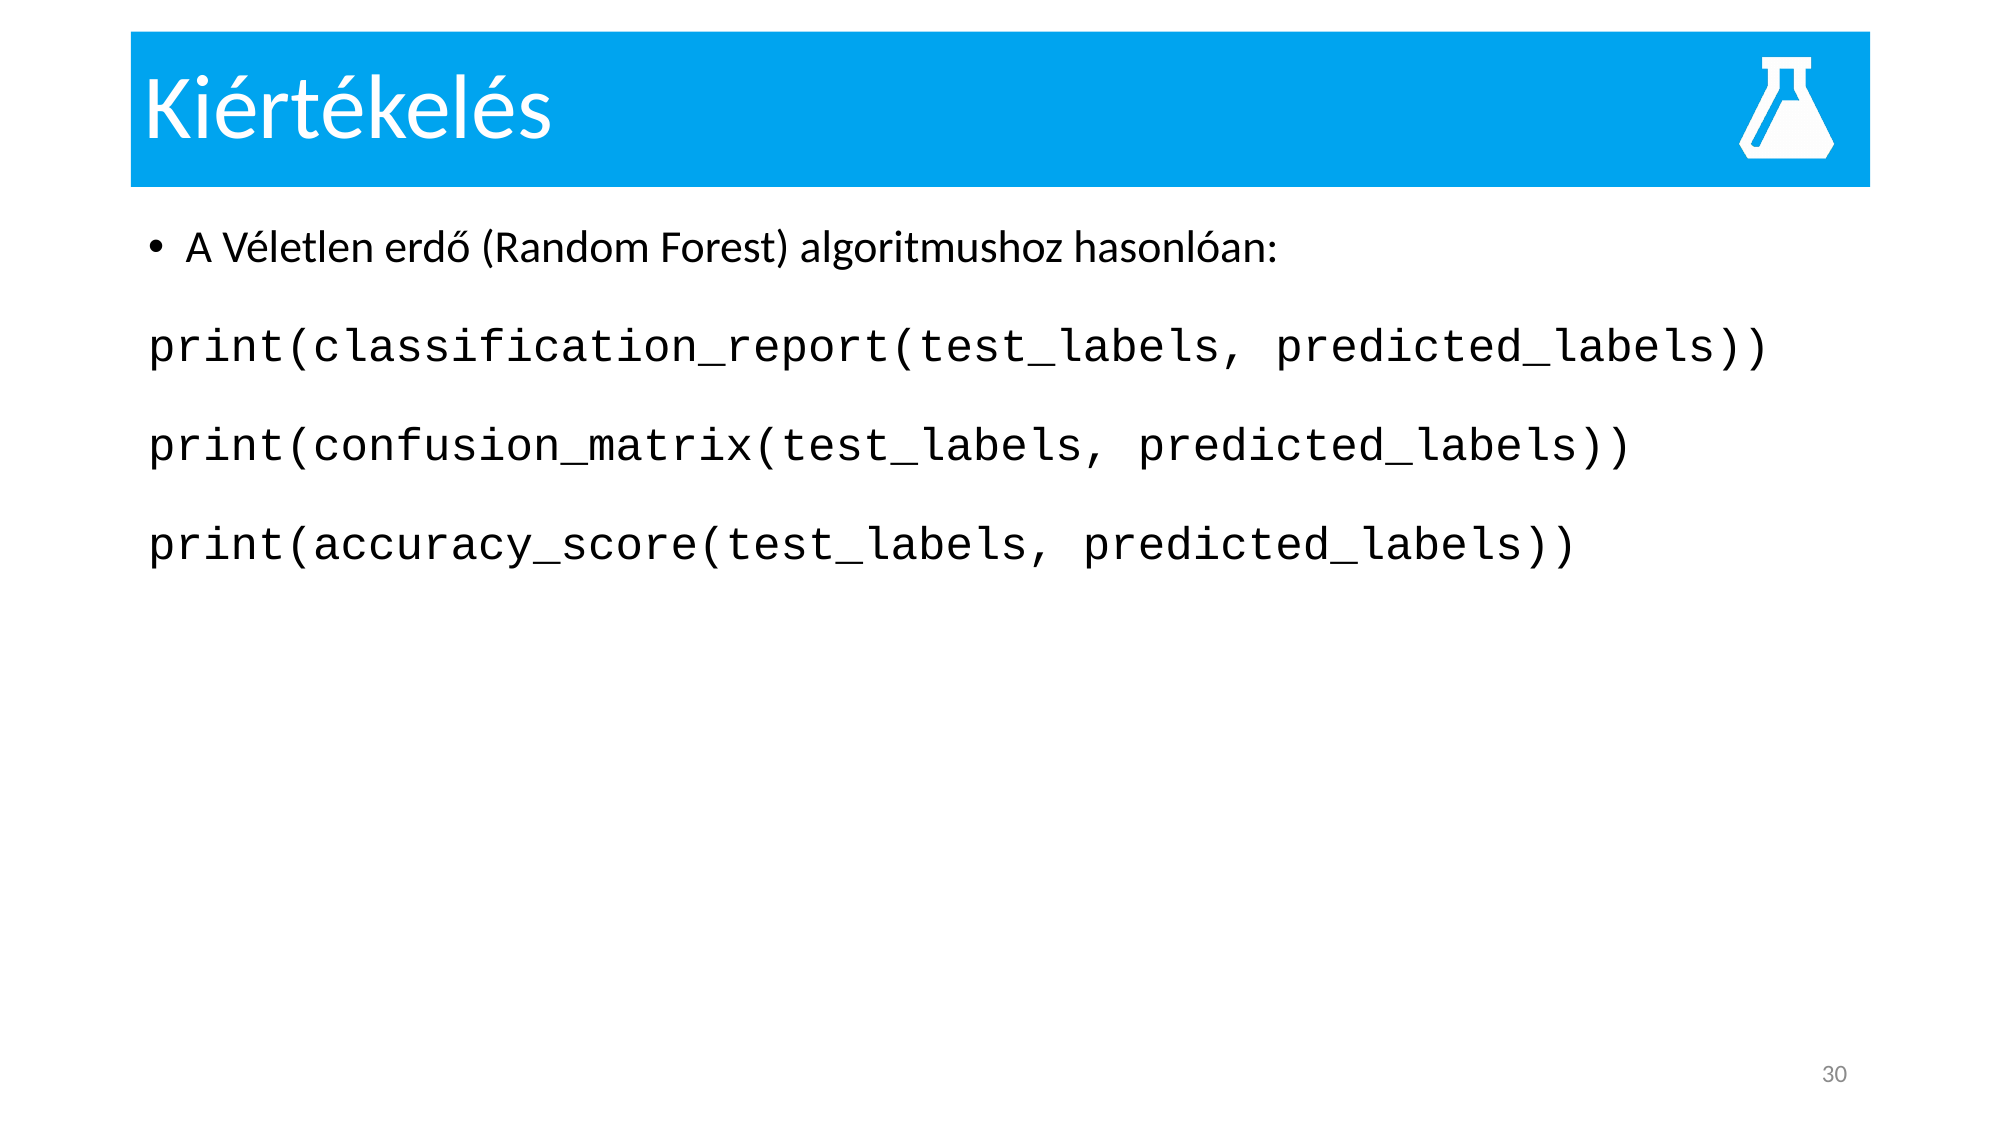

# Kiértékelés
A Véletlen erdő (Random Forest) algoritmushoz hasonlóan:

print(classification_report(test_labels, predicted_labels))

print(confusion_matrix(test_labels, predicted_labels))

print(accuracy_score(test_labels, predicted_labels))

30